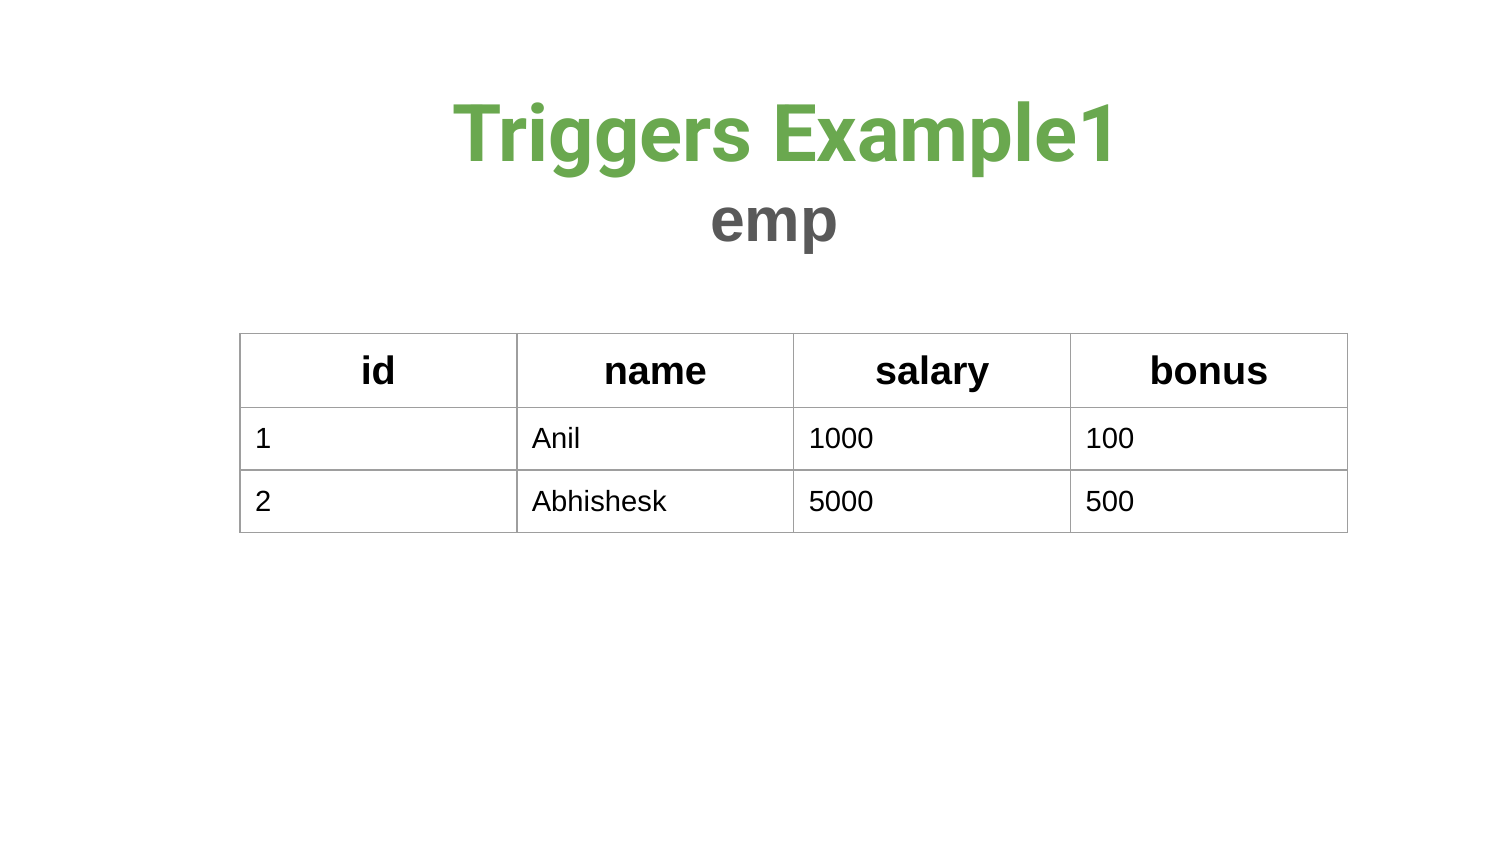

# Triggers Example1
emp
| id | name | salary | bonus |
| --- | --- | --- | --- |
| 1 | Anil | 1000 | 100 |
| 2 | Abhishesk | 5000 | 500 |